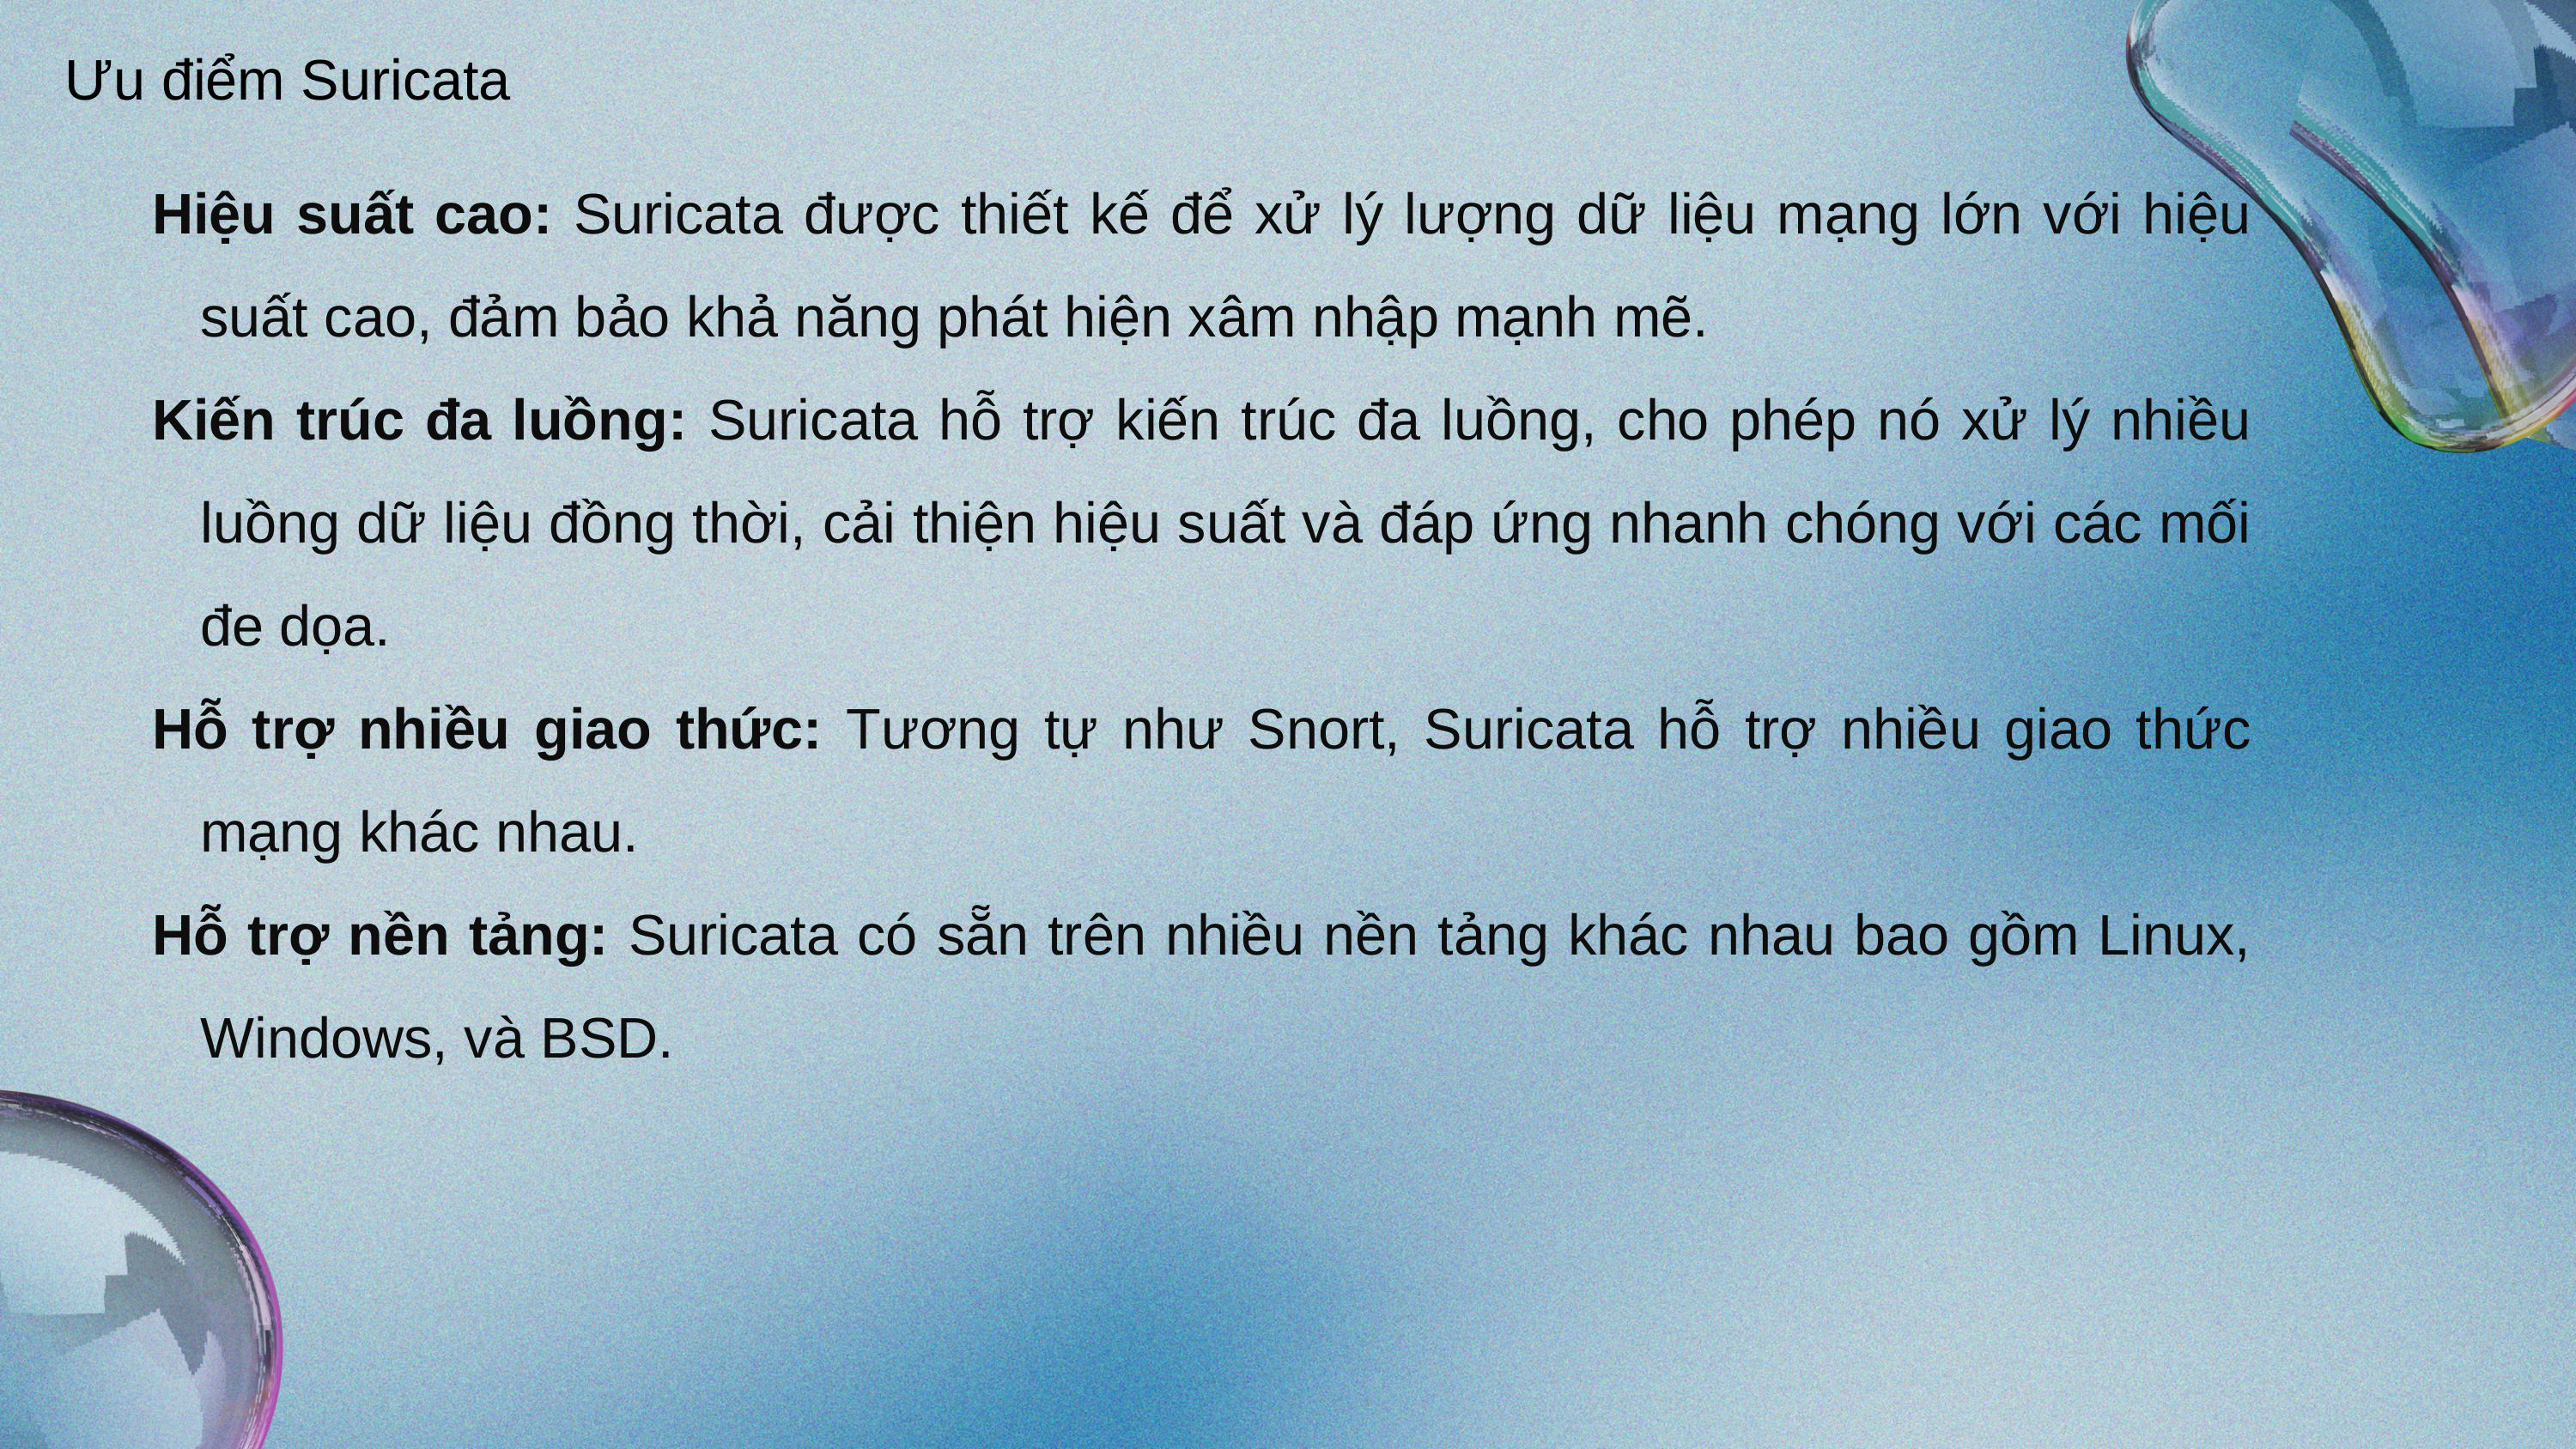

Ưu điểm Suricata
Hiệu suất cao: Suricata được thiết kế để xử lý lượng dữ liệu mạng lớn với hiệu suất cao, đảm bảo khả năng phát hiện xâm nhập mạnh mẽ.
Kiến trúc đa luồng: Suricata hỗ trợ kiến trúc đa luồng, cho phép nó xử lý nhiều luồng dữ liệu đồng thời, cải thiện hiệu suất và đáp ứng nhanh chóng với các mối đe dọa.
Hỗ trợ nhiều giao thức: Tương tự như Snort, Suricata hỗ trợ nhiều giao thức mạng khác nhau.
Hỗ trợ nền tảng: Suricata có sẵn trên nhiều nền tảng khác nhau bao gồm Linux, Windows, và BSD.